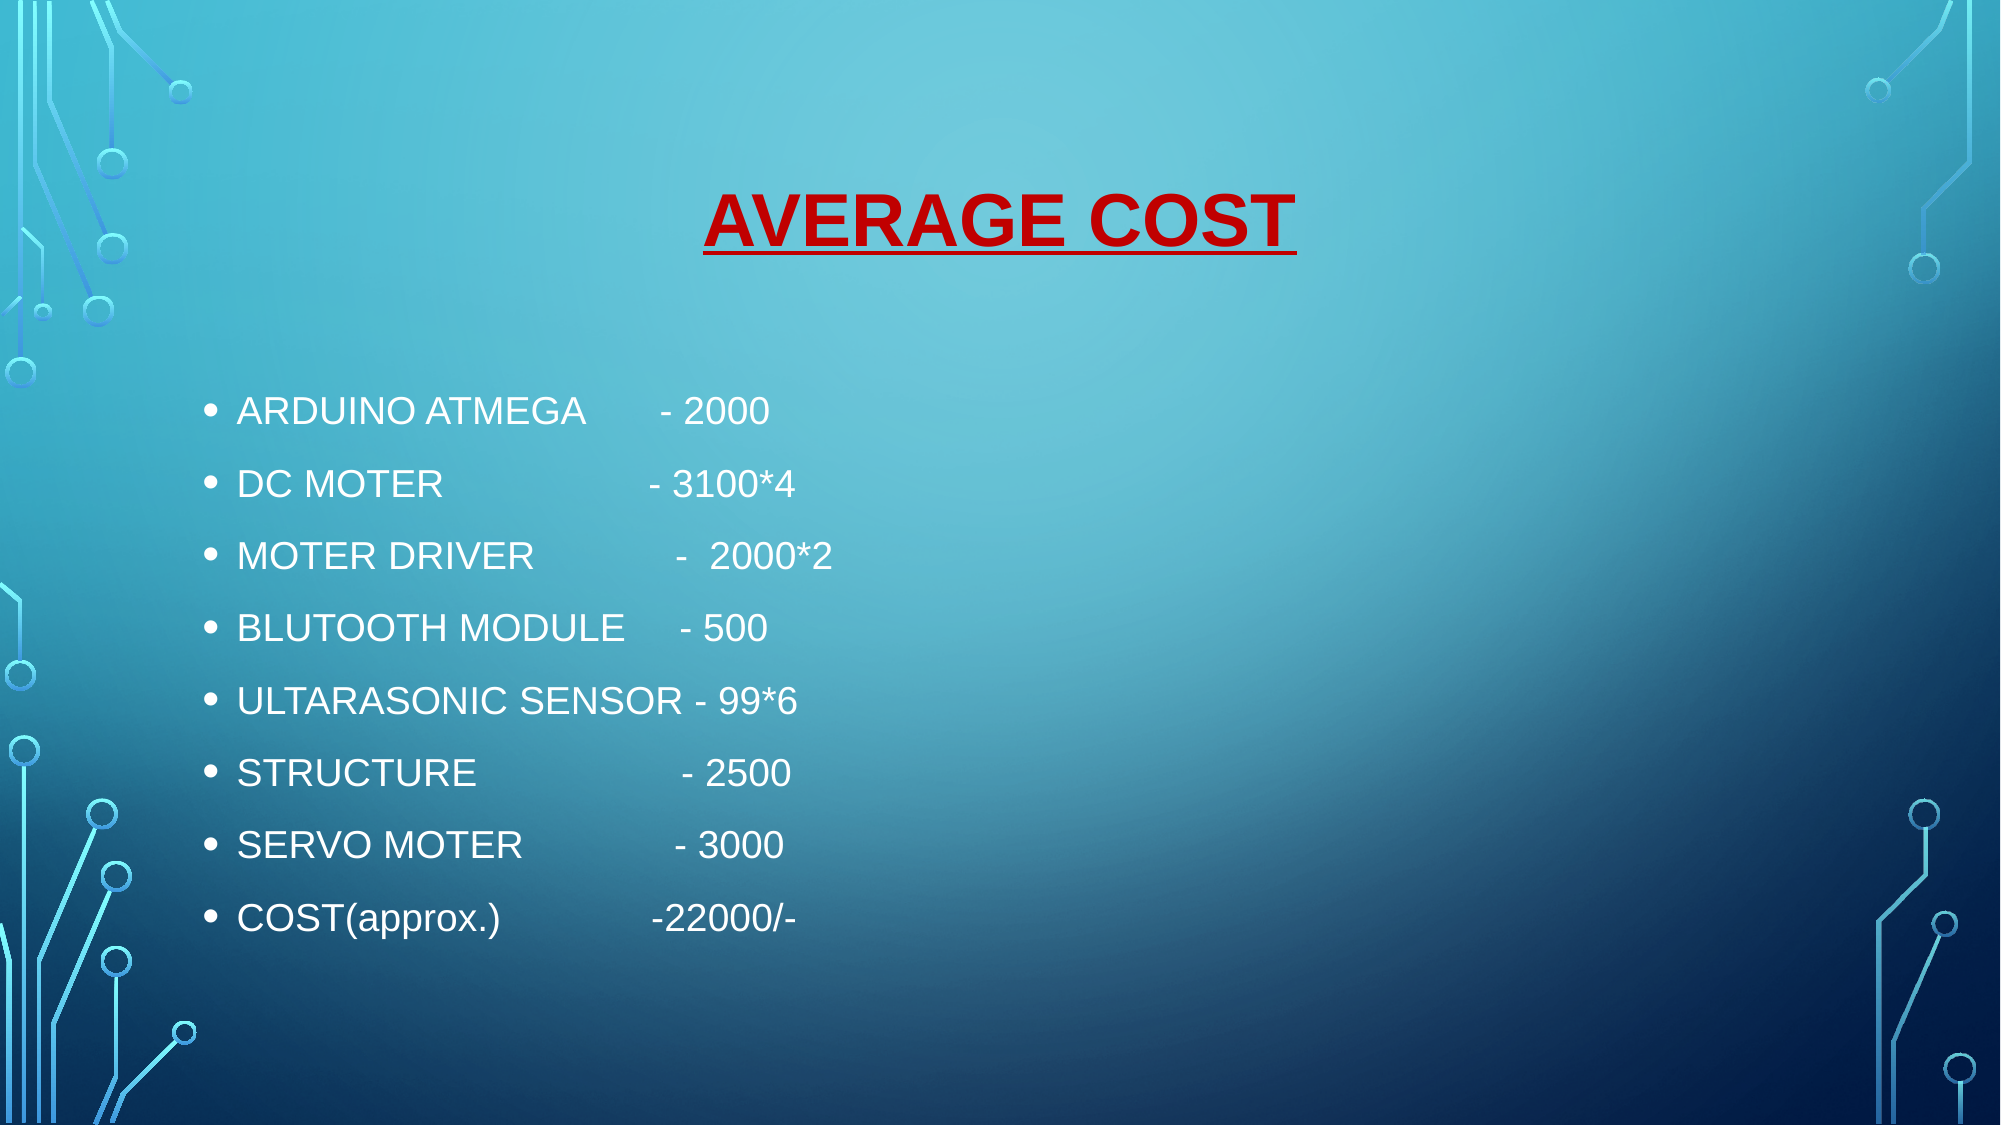

# AVERAGE COST
ARDUINO ATMEGA       - 2000
DC MOTER                   - 3100*4
MOTER DRIVER             -  2000*2
BLUTOOTH MODULE     - 500
ULTARASONIC SENSOR - 99*6
STRUCTURE                   - 2500
SERVO MOTER              - 3000
COST(approx.)              -22000/-